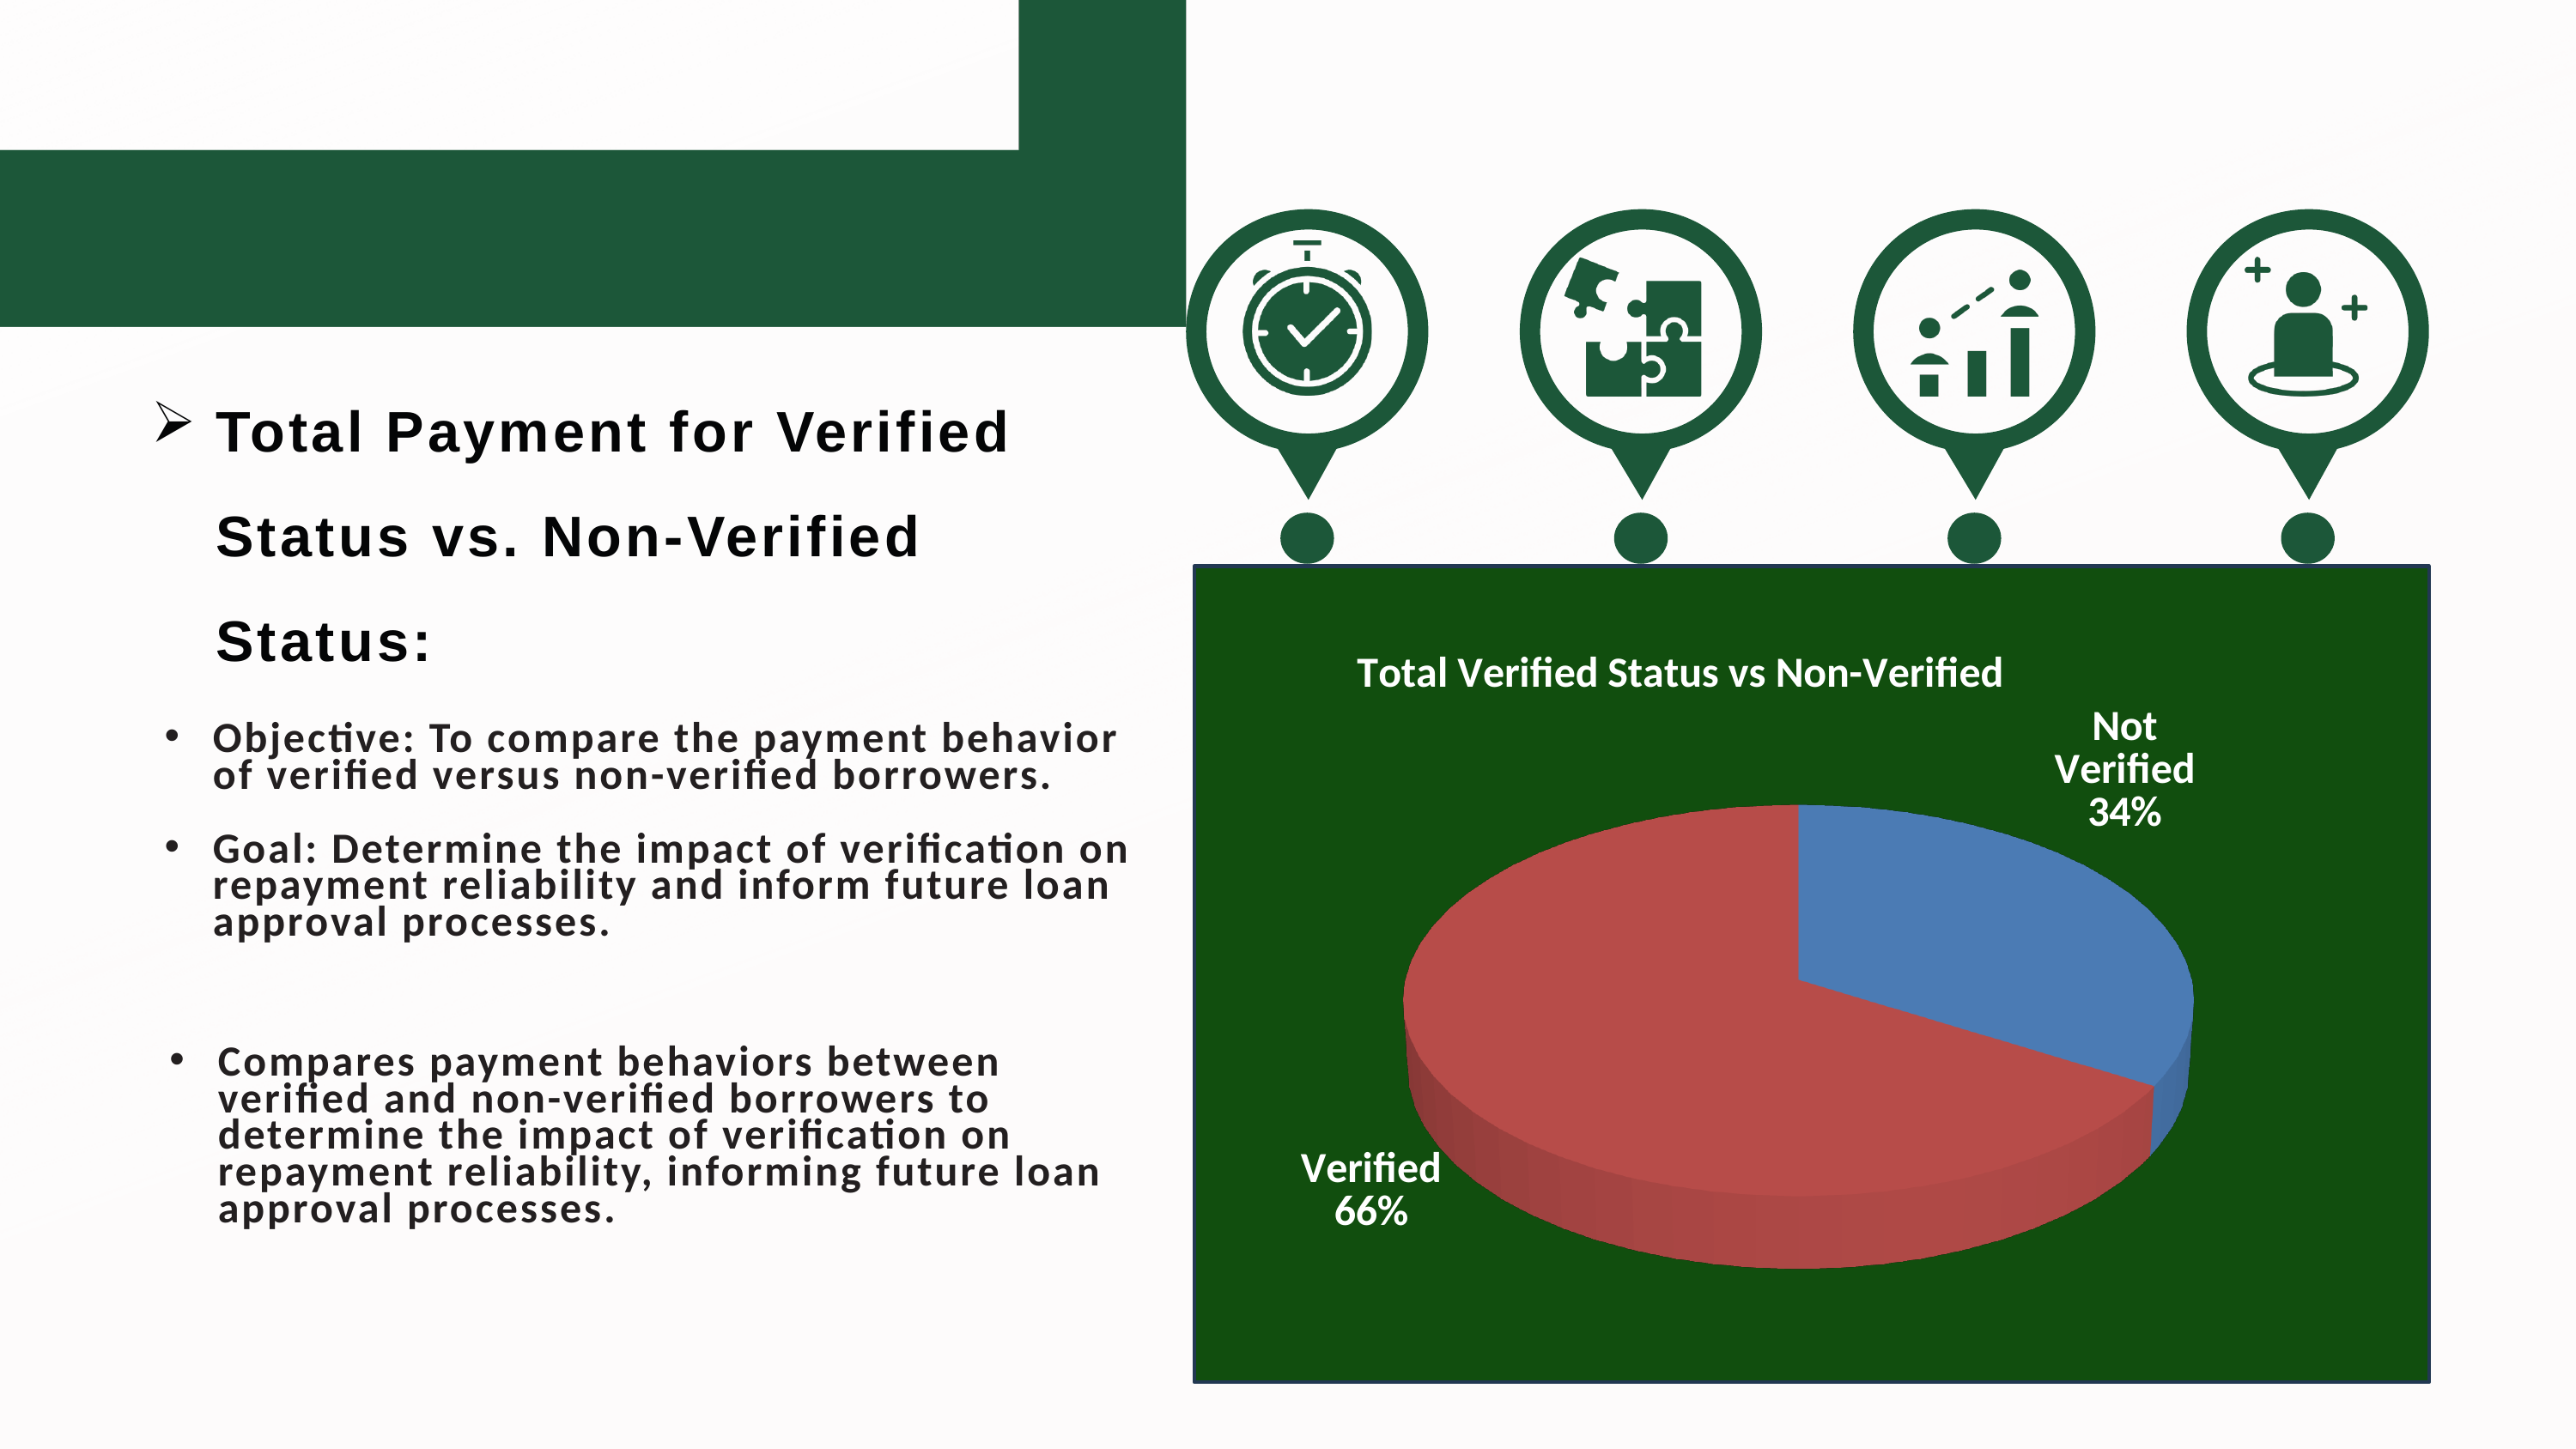

Total Payment for Verified Status vs. Non-Verified Status:
Objective: To compare the payment behavior of verified versus non-verified borrowers.

Goal: Determine the impact of verification on repayment reliability and inform future loan approval processes.
Compares payment behaviors between verified and non-verified borrowers to determine the impact of verification on repayment reliability, informing future loan approval processes.

[unsupported chart]